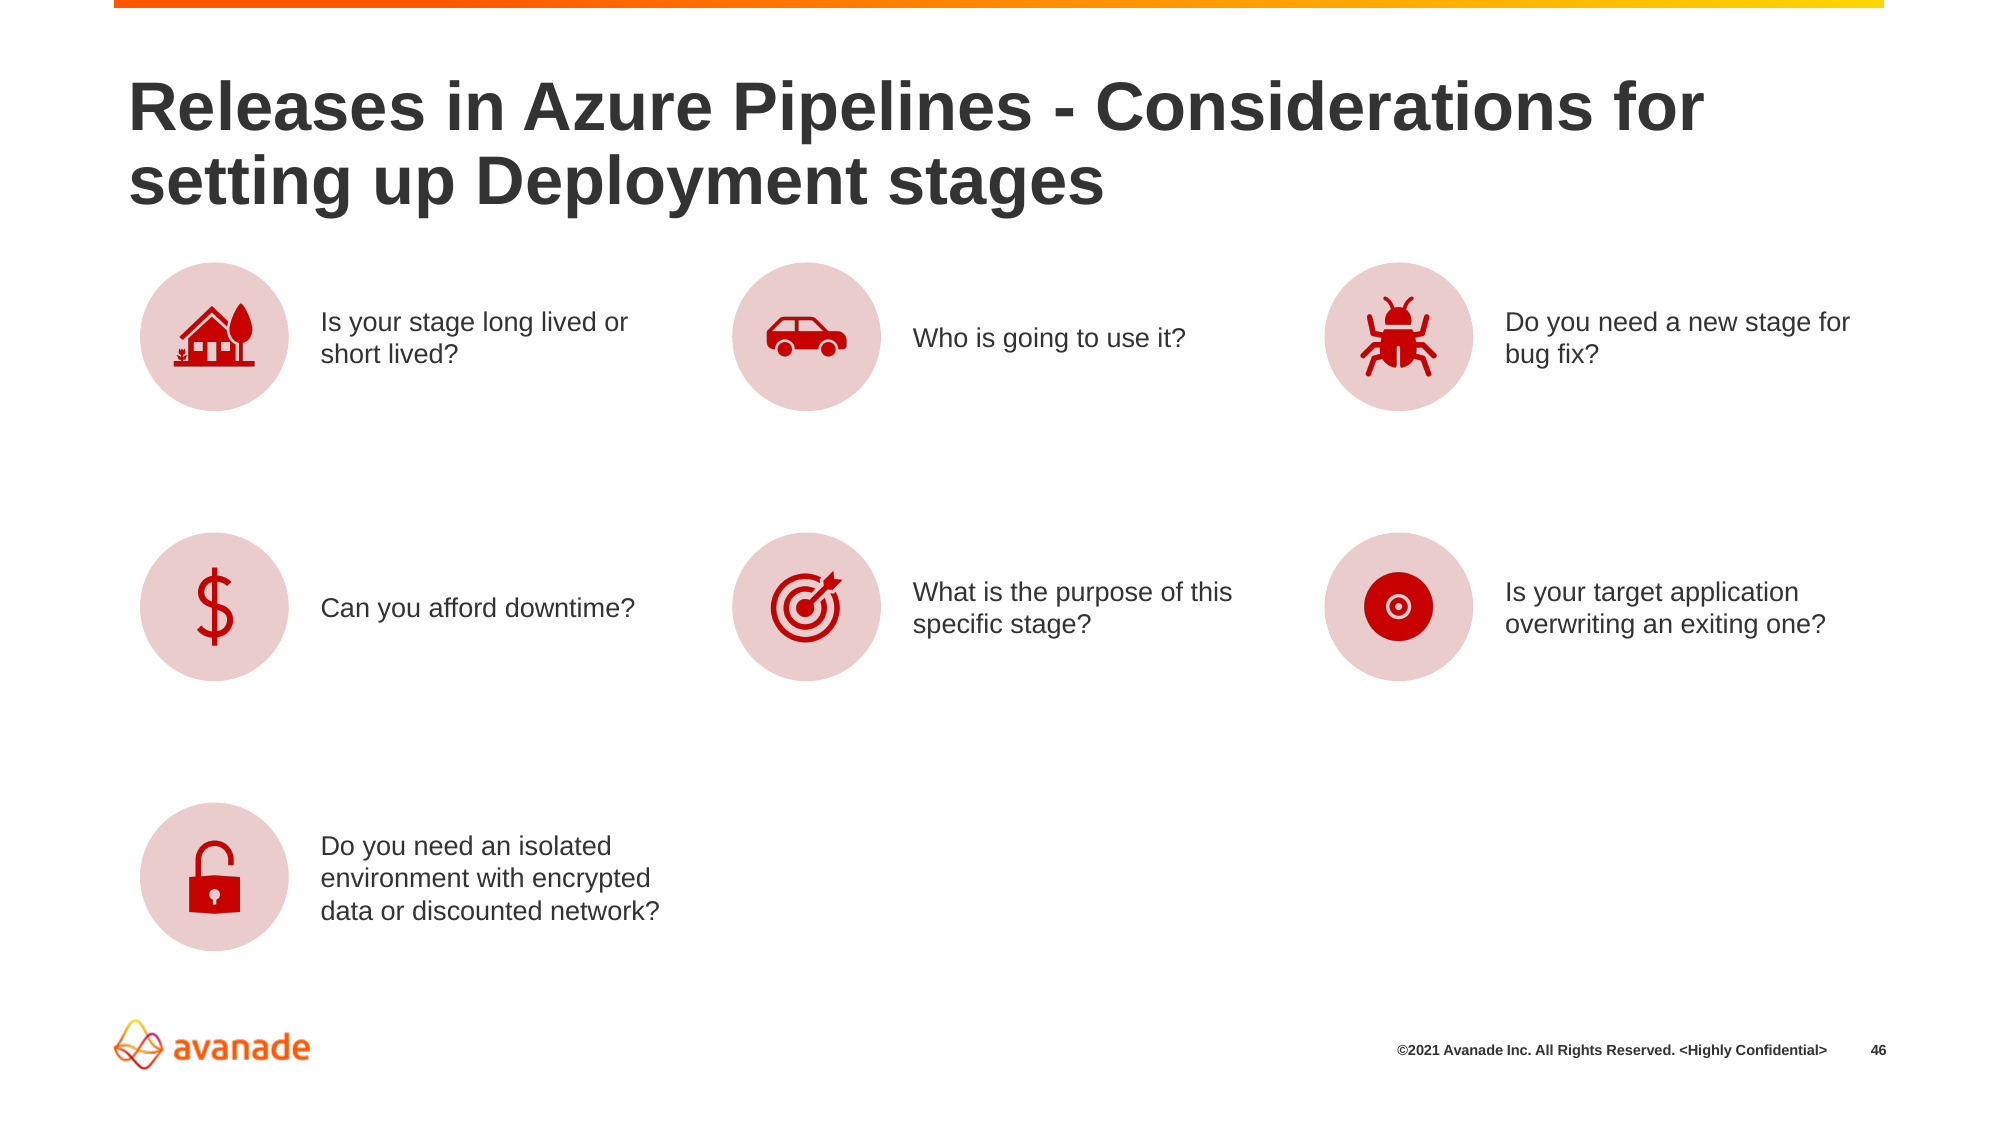

# Releases in Azure Pipelines - Considerations for setting up Deployment stages
Is your stage long lived or short lived?
Who is going to use it?
Do you need a new stage for bug fix?
Can you afford downtime?
What is the purpose of this specific stage?
Is your target application overwriting an exiting one?
Do you need an isolated environment with encrypted data or discounted network?